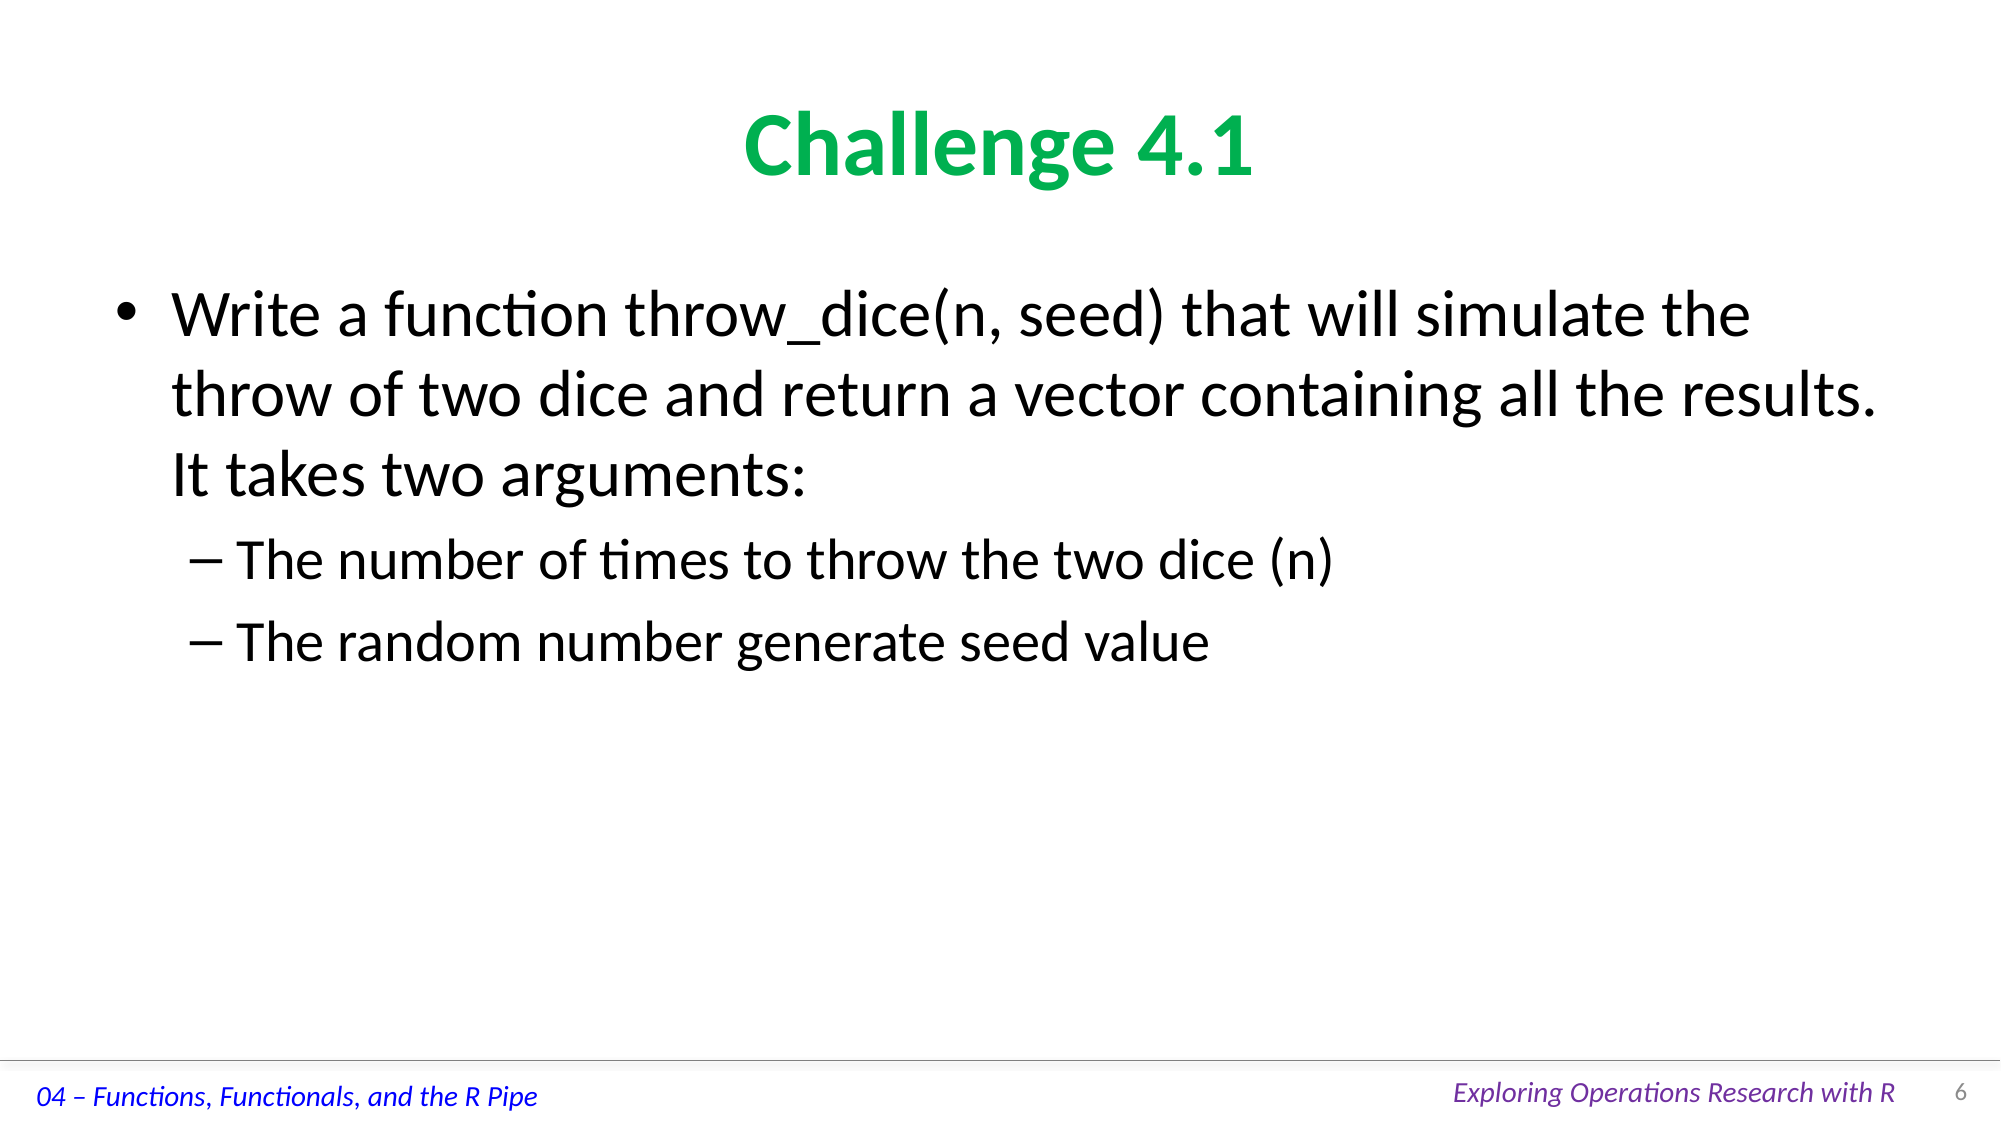

# Challenge 4.1
Write a function throw_dice(n, seed) that will simulate the throw of two dice and return a vector containing all the results. It takes two arguments:
The number of times to throw the two dice (n)
The random number generate seed value
6